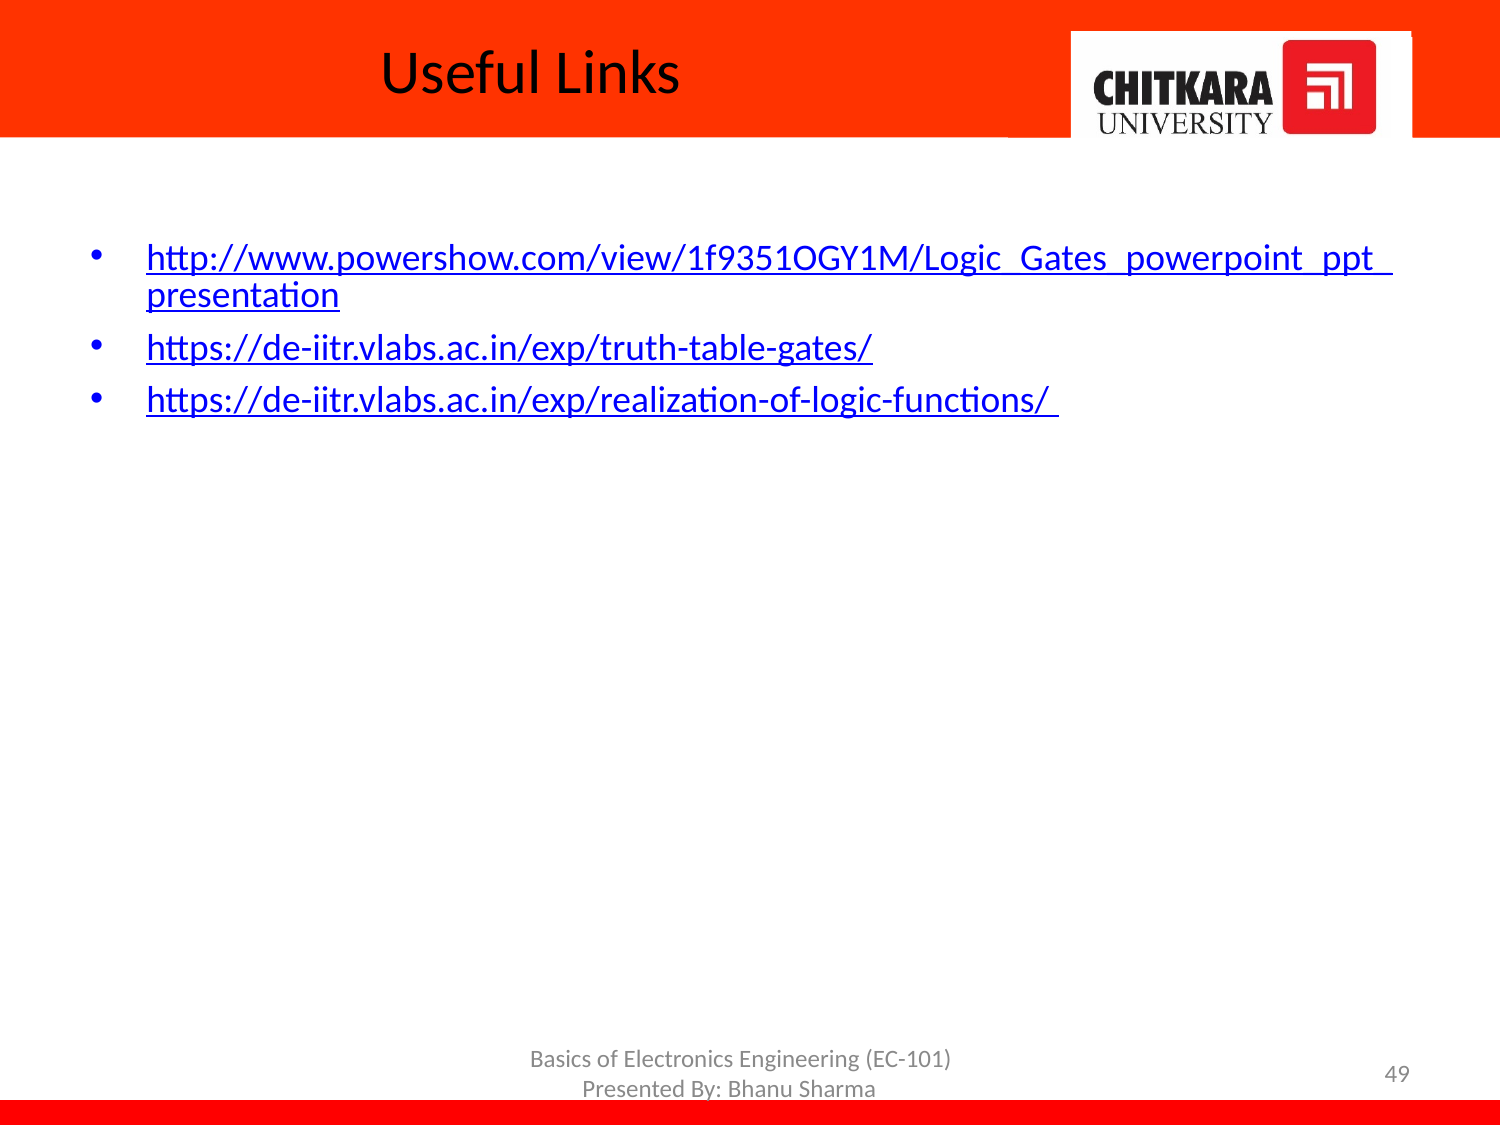

# Useful Links
http://www.powershow.com/view/1f9351OGY1M/Logic_Gates_powerpoint_ppt_presentation
https://de-iitr.vlabs.ac.in/exp/truth-table-gates/
https://de-iitr.vlabs.ac.in/exp/realization-of-logic-functions/
Basics of Electronics Engineering (EC-101)          Presented By: Bhanu Sharma
49